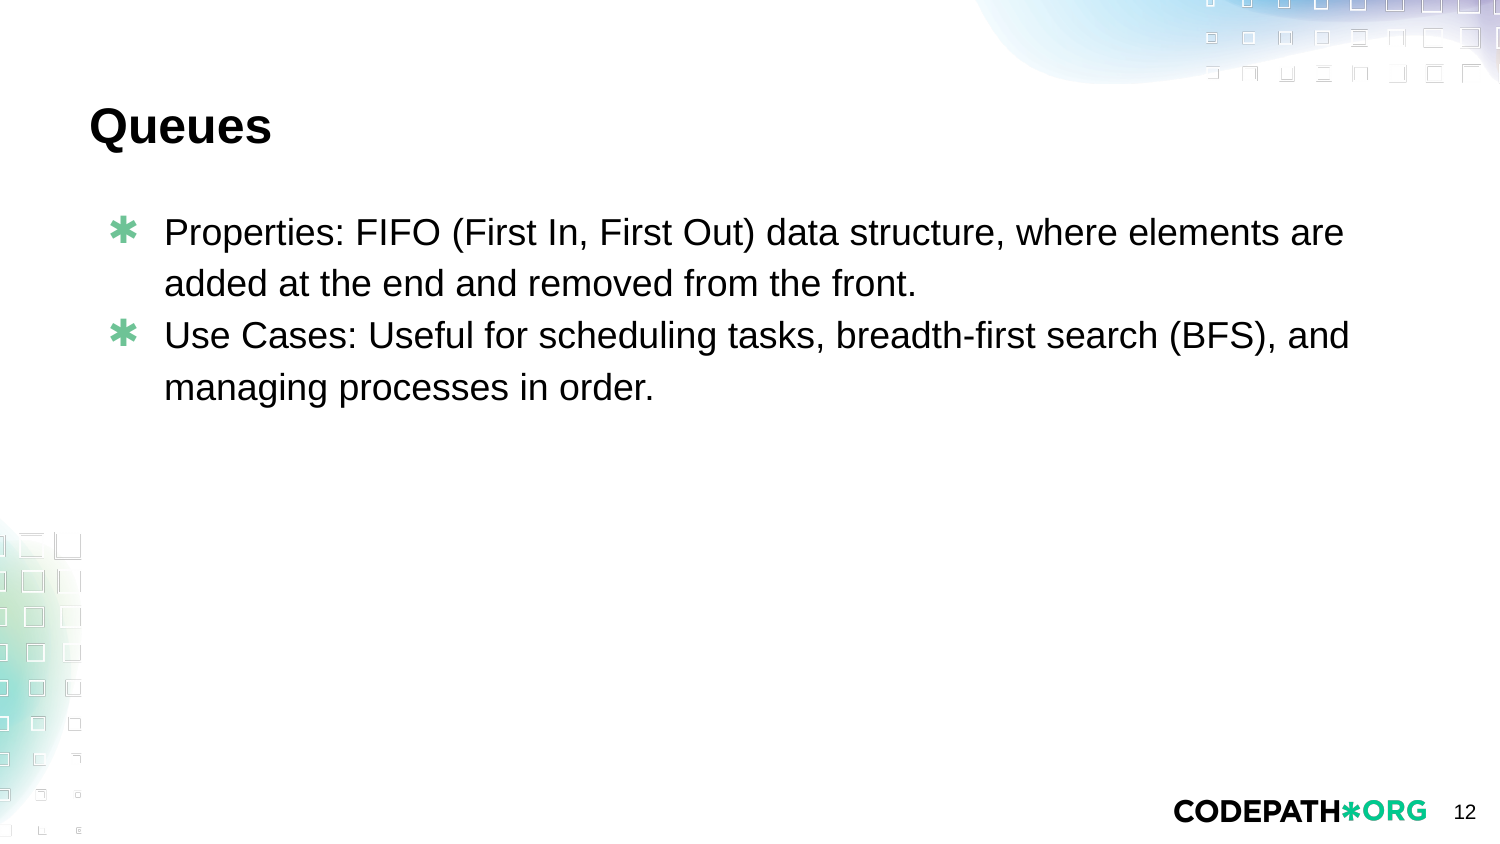

# Queues
Properties: FIFO (First In, First Out) data structure, where elements are added at the end and removed from the front.
Use Cases: Useful for scheduling tasks, breadth-first search (BFS), and managing processes in order.
12